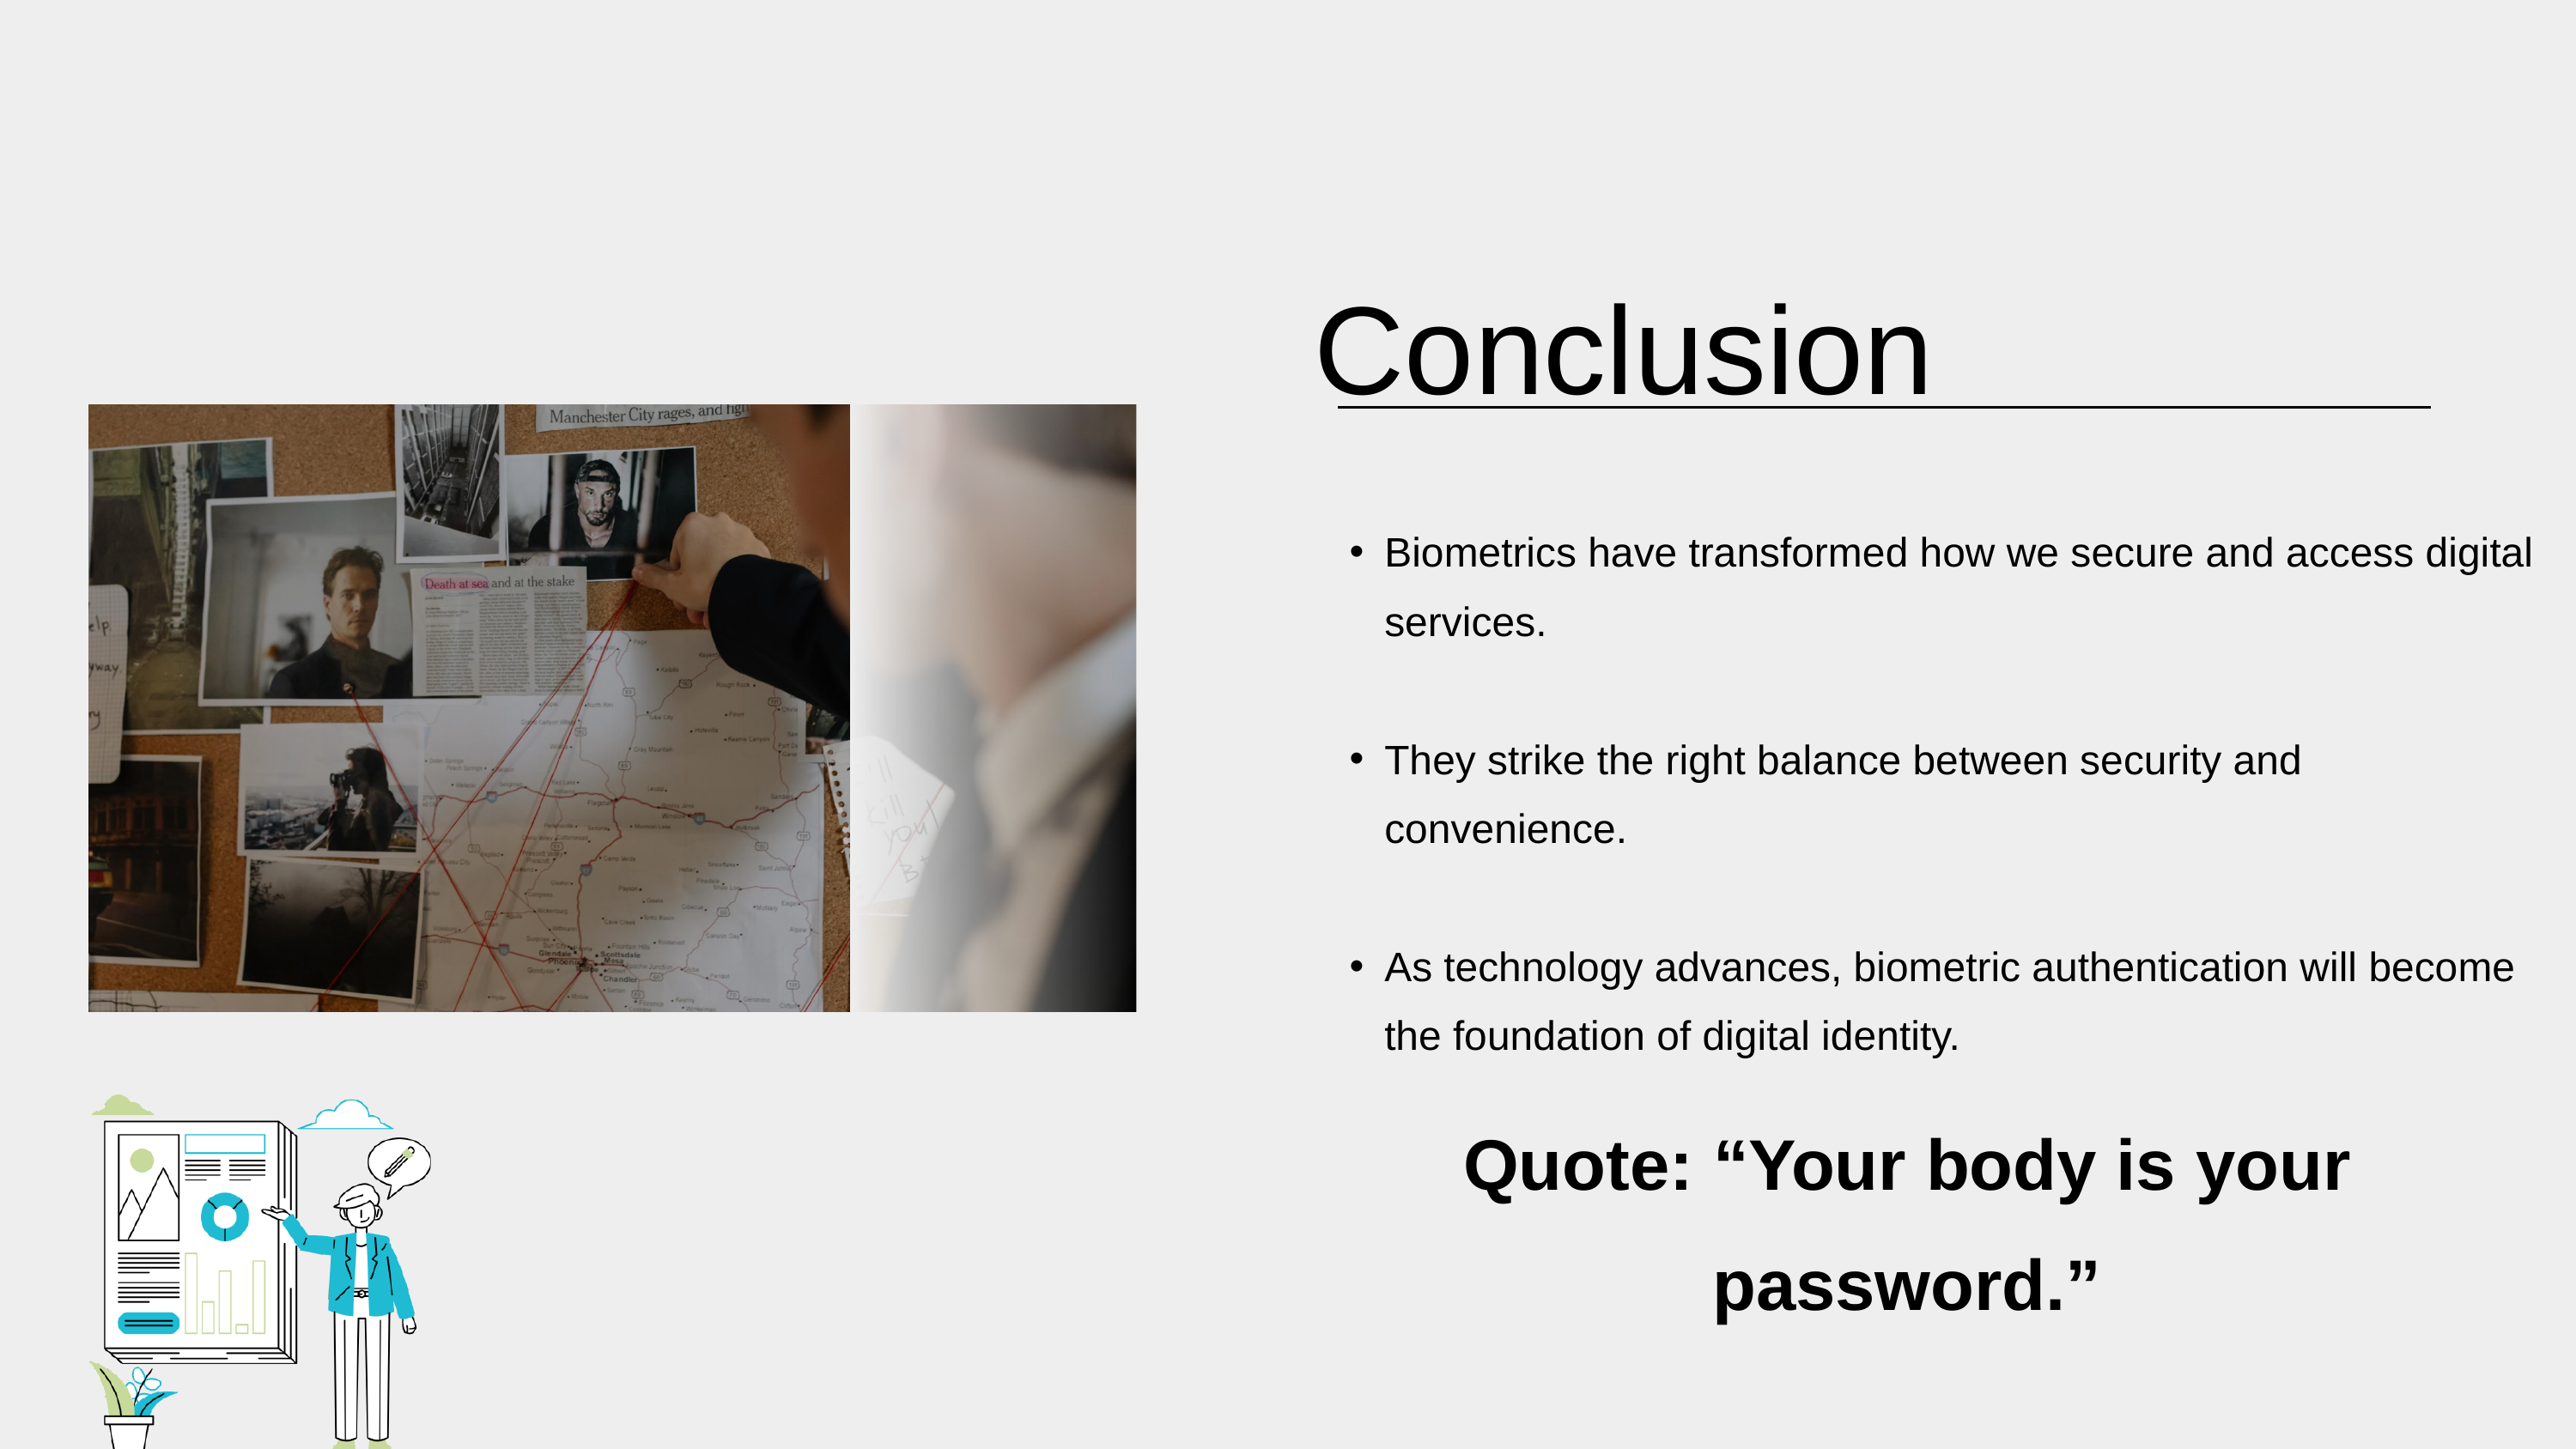

Conclusion

Biometrics have transformed how we secure and access digital services.

They strike the right balance between security and convenience.

As technology advances, biometric authentication will become the foundation of digital identity.

Quote: “Your body is your password.”